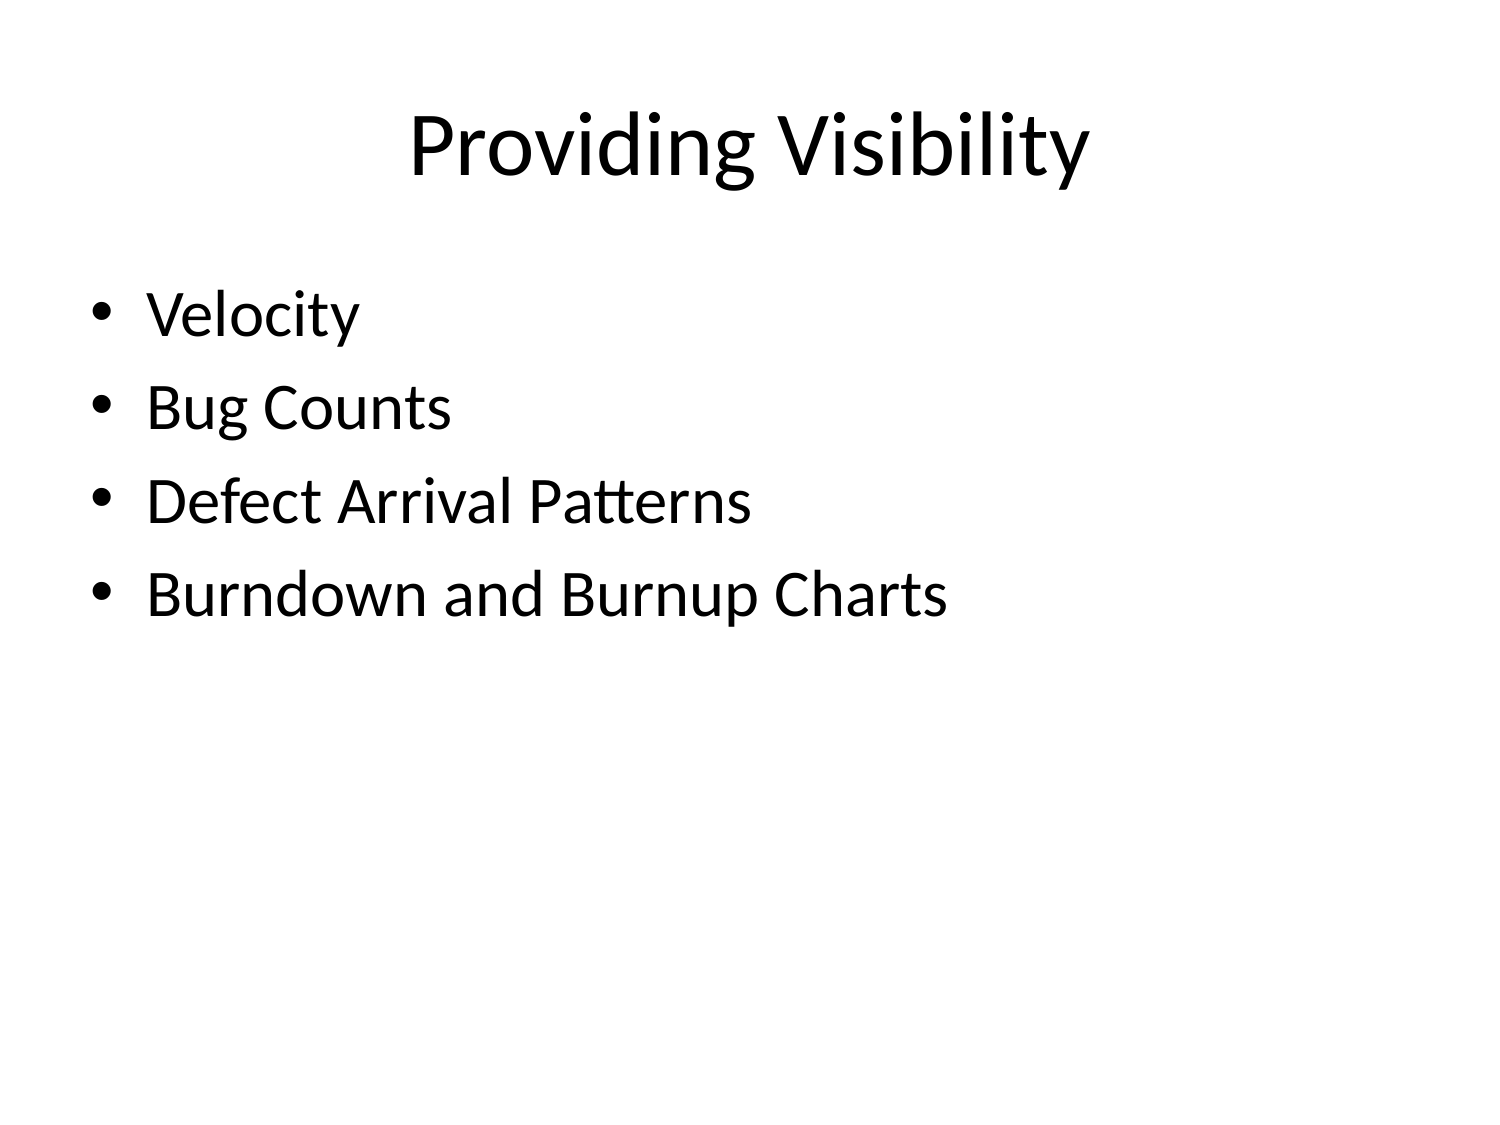

# Providing Visibility
Velocity
Bug Counts
Defect Arrival Patterns
Burndown and Burnup Charts